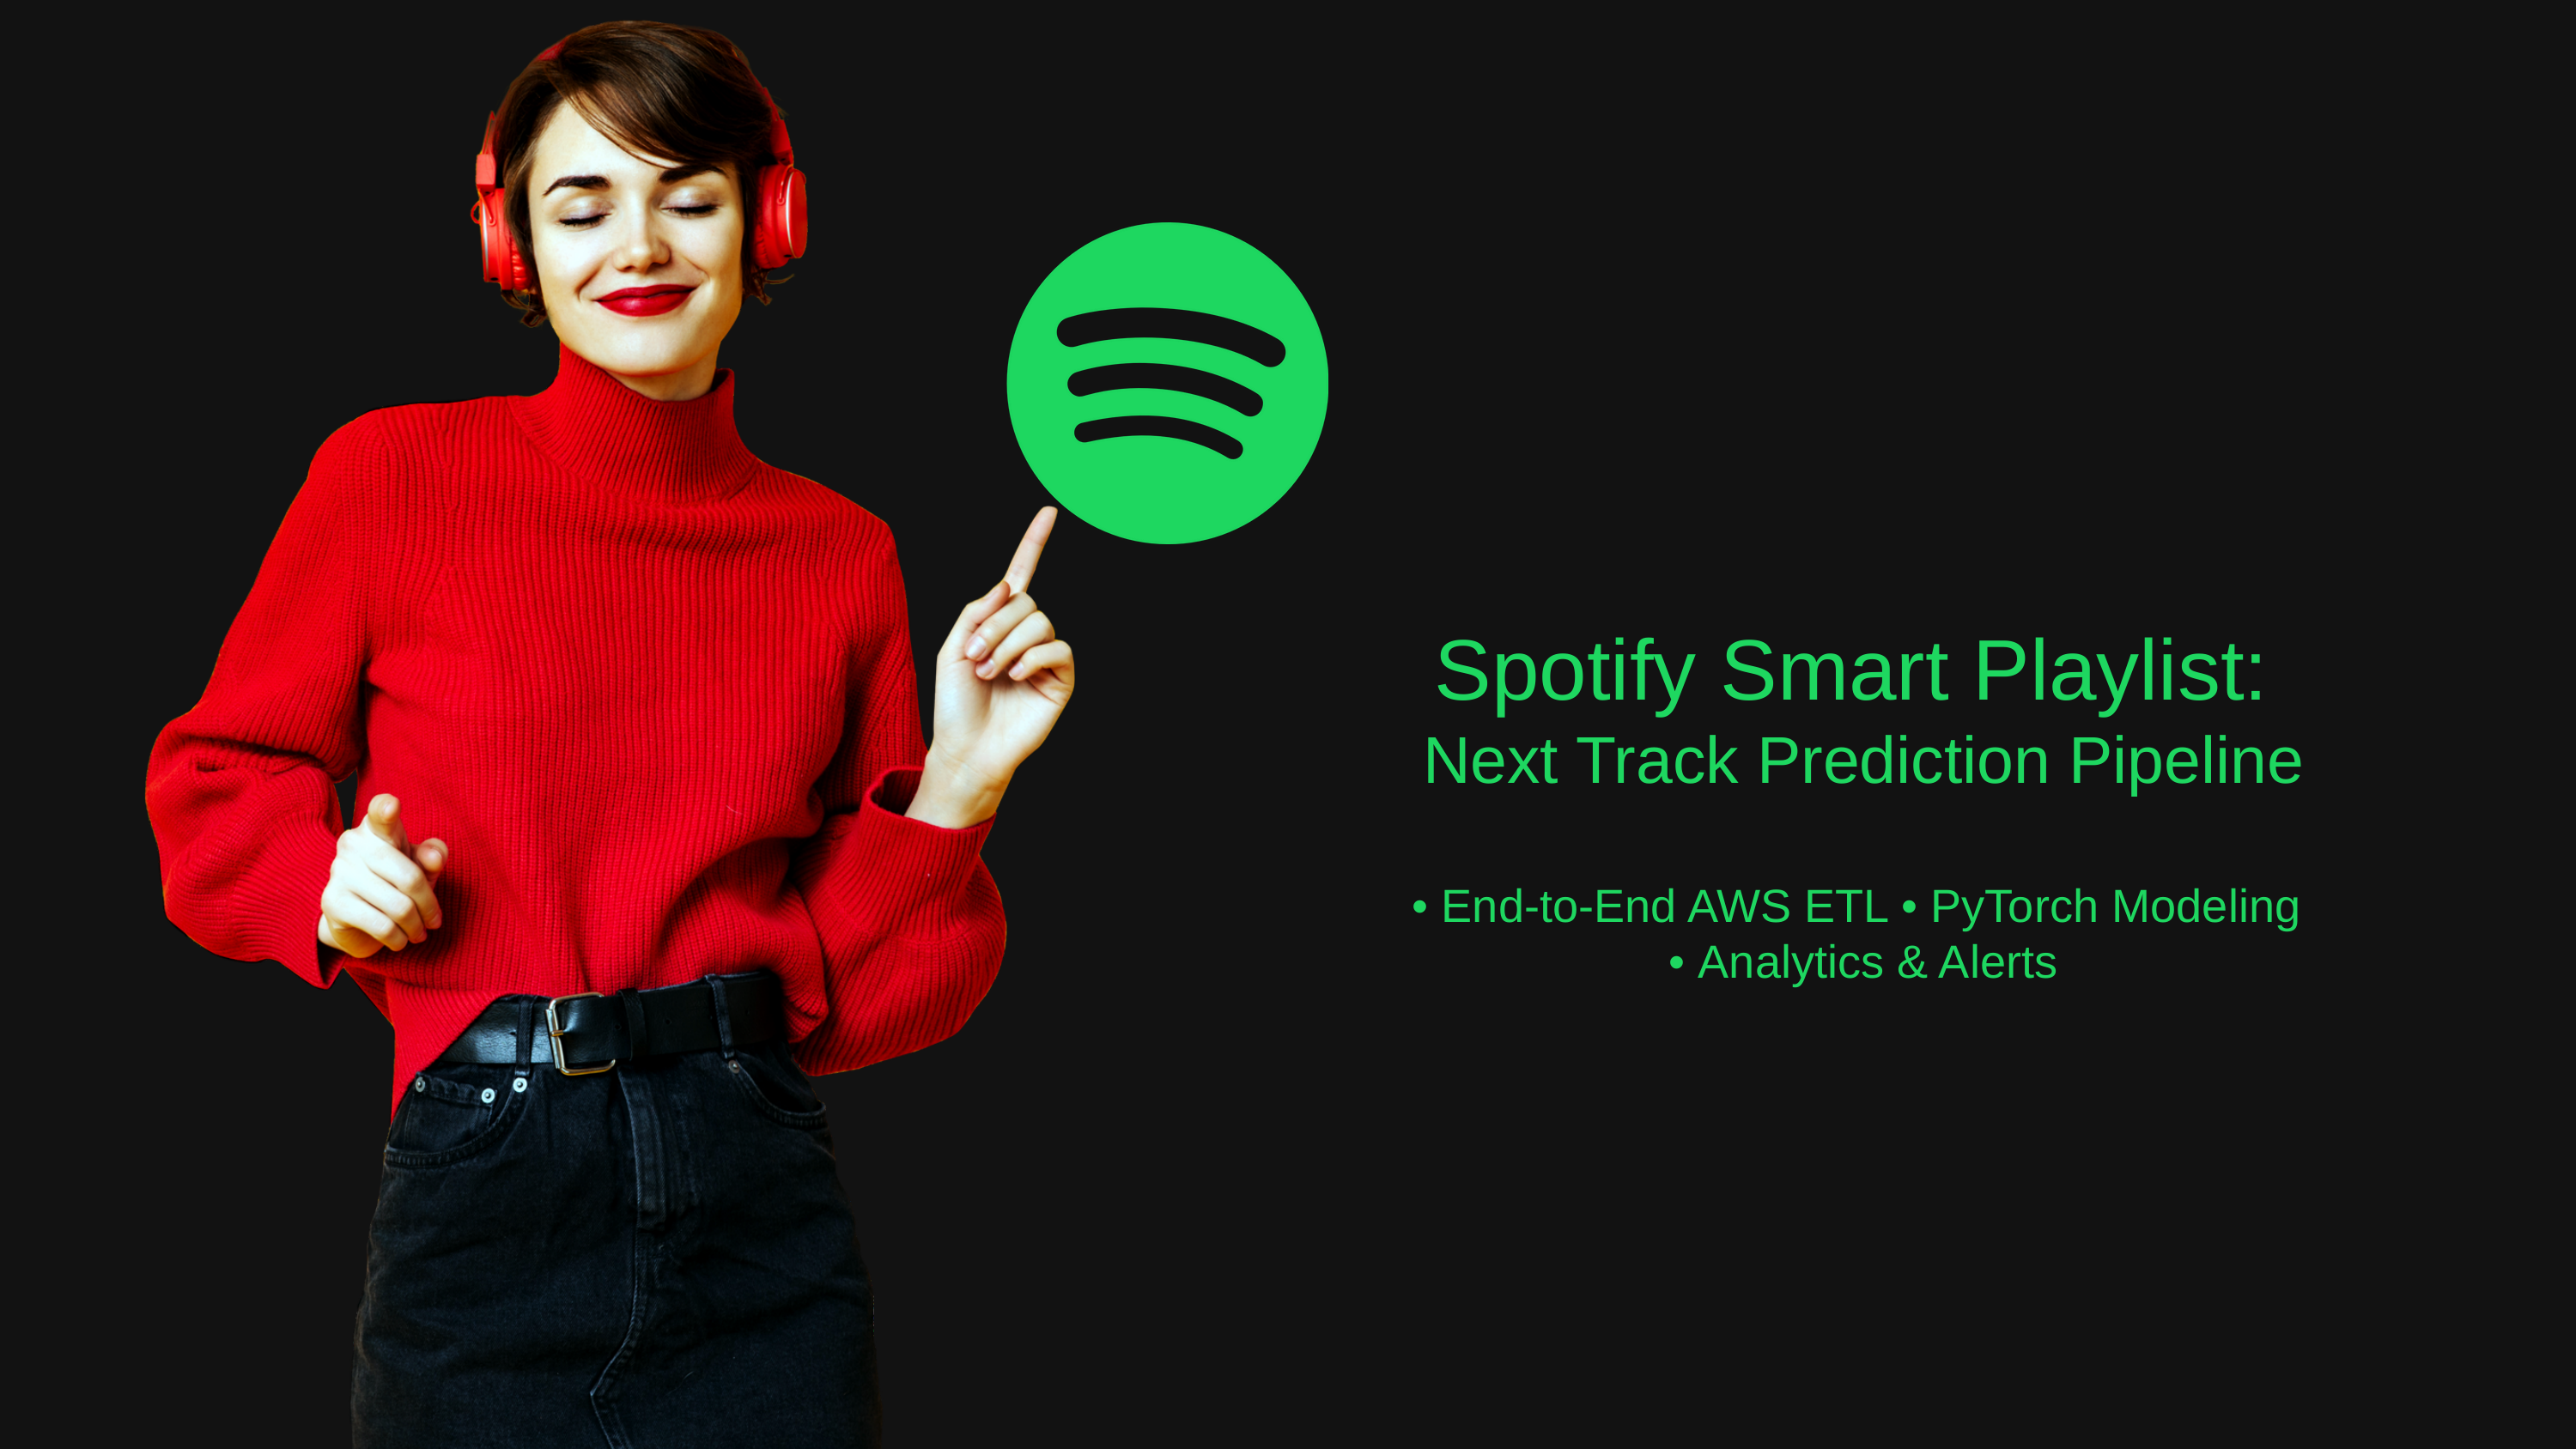

Spotify Smart Playlist:
Next Track Prediction Pipeline

• End-to-End AWS ETL • PyTorch Modeling
• Analytics & Alerts